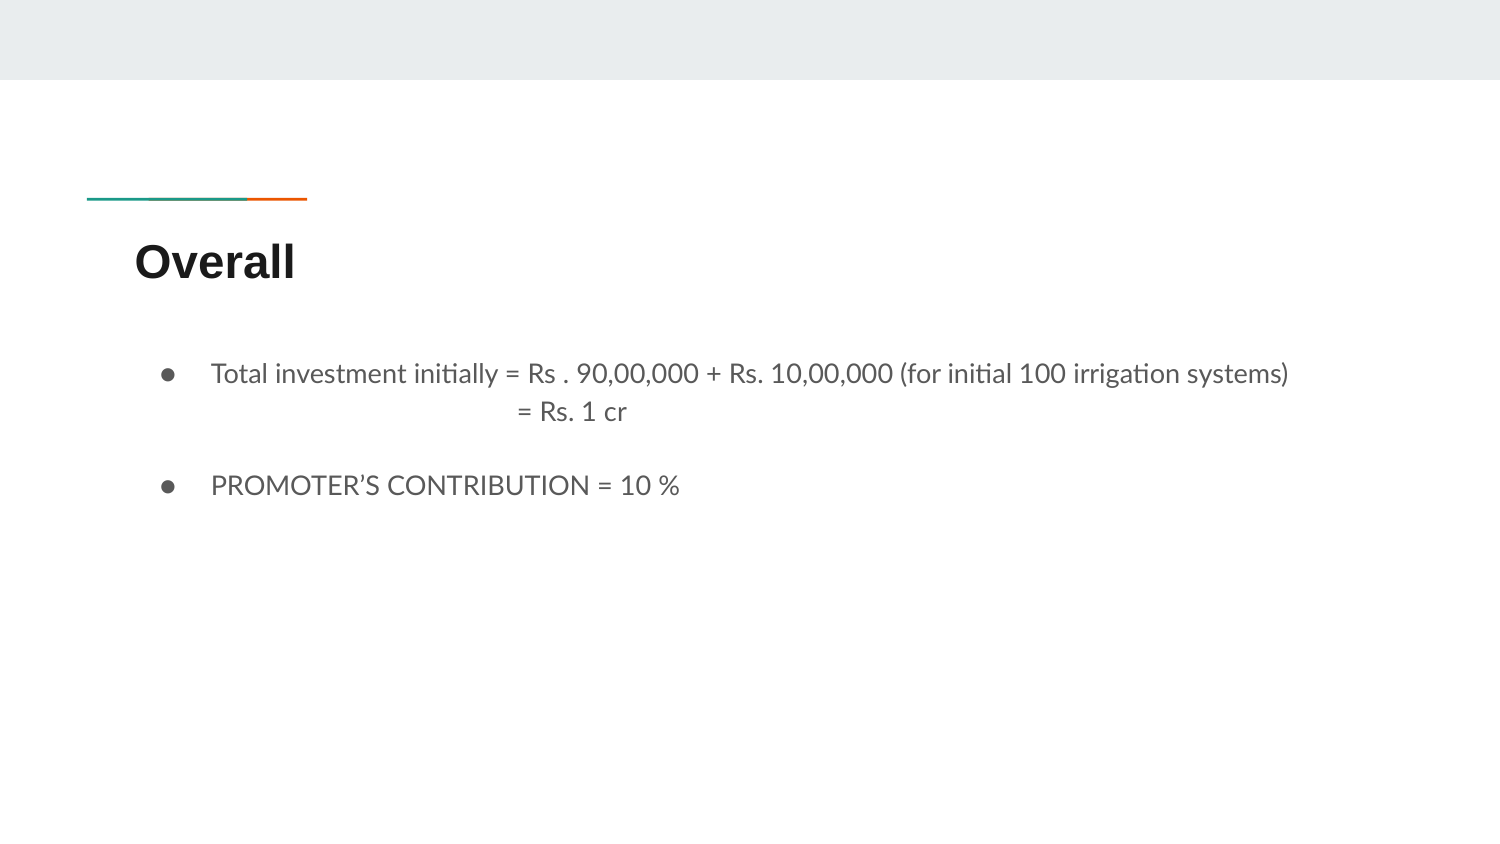

# Overall
Total investment initially = Rs . 90,00,000 + Rs. 10,00,000 (for initial 100 irrigation systems)
                                                   = Rs. 1 cr

PROMOTER’S CONTRIBUTION = 10 %